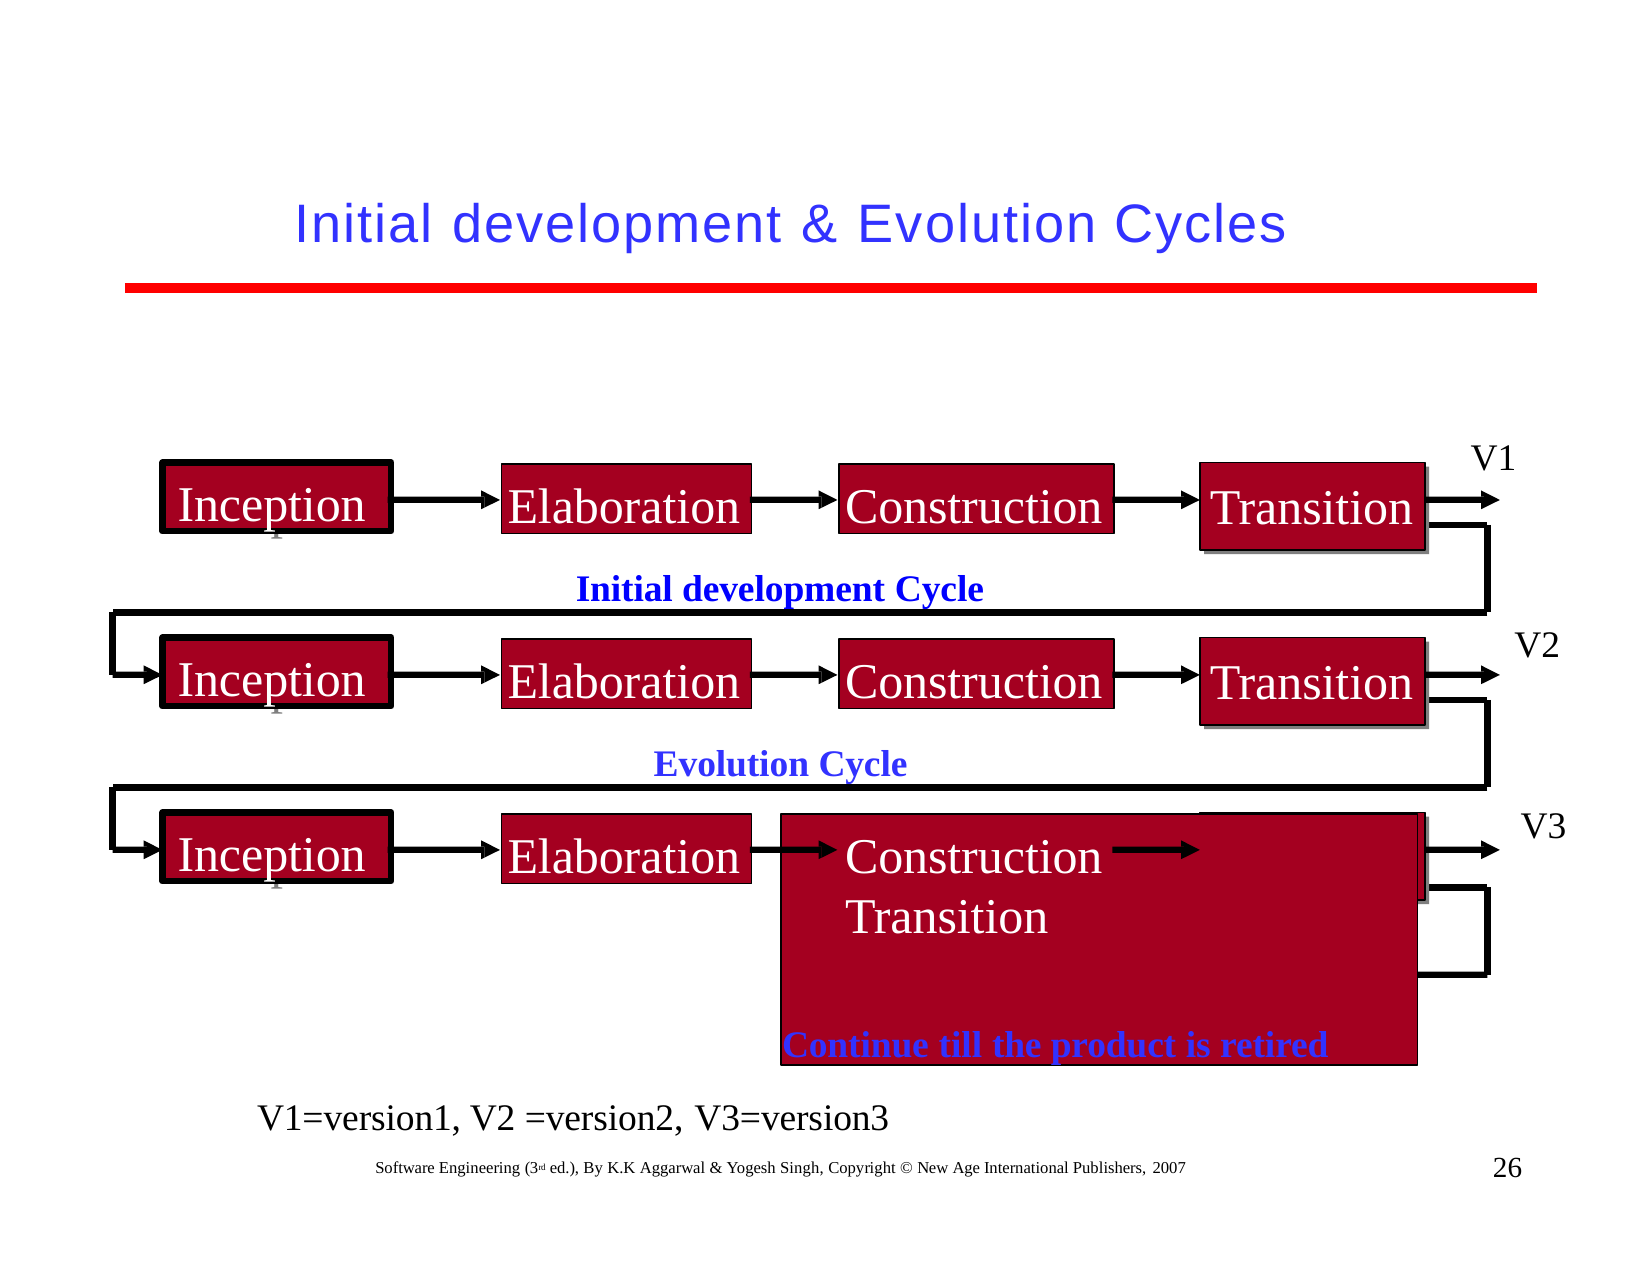

# Initial development & Evolution Cycles

V1
Inception

Elaboration
Construction
Inception
Elaboration
Construction
Transition

Transition

Initial development Cycle

V2
Inception

Elaboration
Construction
Inception
Elaboration
Construction
Transition

Transition

Evolution Cycle

V3
Inception

Elaboration
Construction	Transition

Continue till the product is retired
Inception
Elaboration
Construction
Transition

V1=version1, V2 =version2, V3=version3
26
Software Engineering (3rd  ed.), By K.K Aggarwal & Yogesh Singh, Copyright © New Age International Publishers, 2007